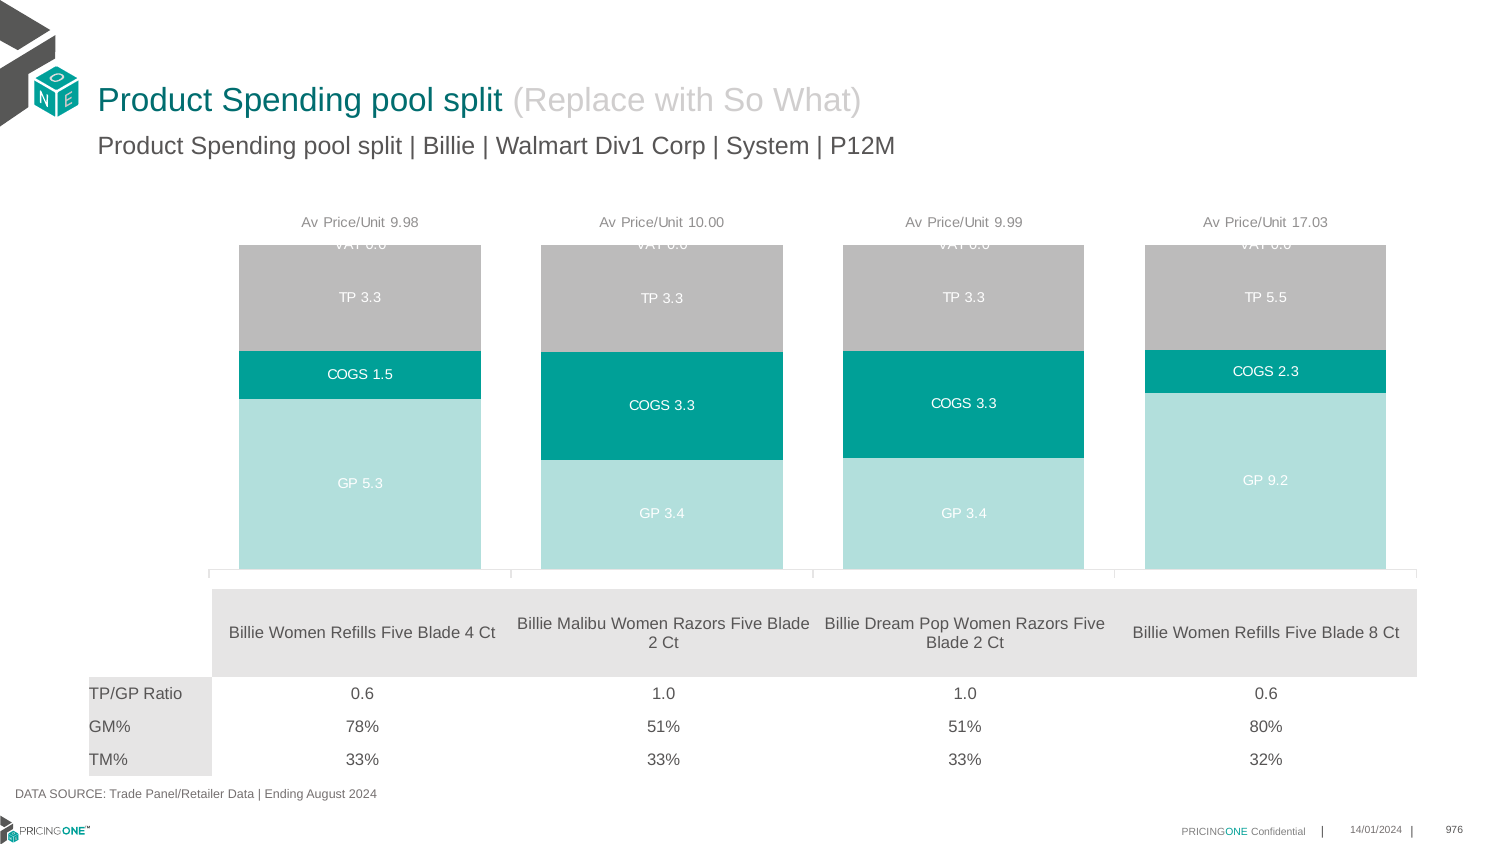

# Product Spending pool split (Replace with So What)
Product Spending pool split | Billie | Walmart Div1 Corp | System | P12M

### Chart

| Category | GP | COGS | TP | VAT |
|---|---|---|---|---|
| Av Price/Unit 9.98 | 5.252836474114218 | 1.4691139036006076 | 3.260857439339821 | 0.0 |
| Av Price/Unit 10.00 | 3.3811476048813063 | 3.310660542772144 | 3.3040708315625436 | 0.0 |
| Av Price/Unit 9.99 | 3.421877496607329 | 3.311155586599612 | 3.257873047550624 | 0.0 |
| Av Price/Unit 17.03 | 9.241146156008433 | 2.2542538439915667 | 5.530976200515344 | 0.0 |
|  | Billie Women Refills Five Blade 4 Ct | Billie Malibu Women Razors Five Blade 2 Ct | Billie Dream Pop Women Razors Five Blade 2 Ct | Billie Women Refills Five Blade 8 Ct |
| --- | --- | --- | --- | --- |
| TP/GP Ratio | 0.6 | 1.0 | 1.0 | 0.6 |
| GM% | 78% | 51% | 51% | 80% |
| TM% | 33% | 33% | 33% | 32% |
DATA SOURCE: Trade Panel/Retailer Data | Ending August 2024

14/01/2024
976